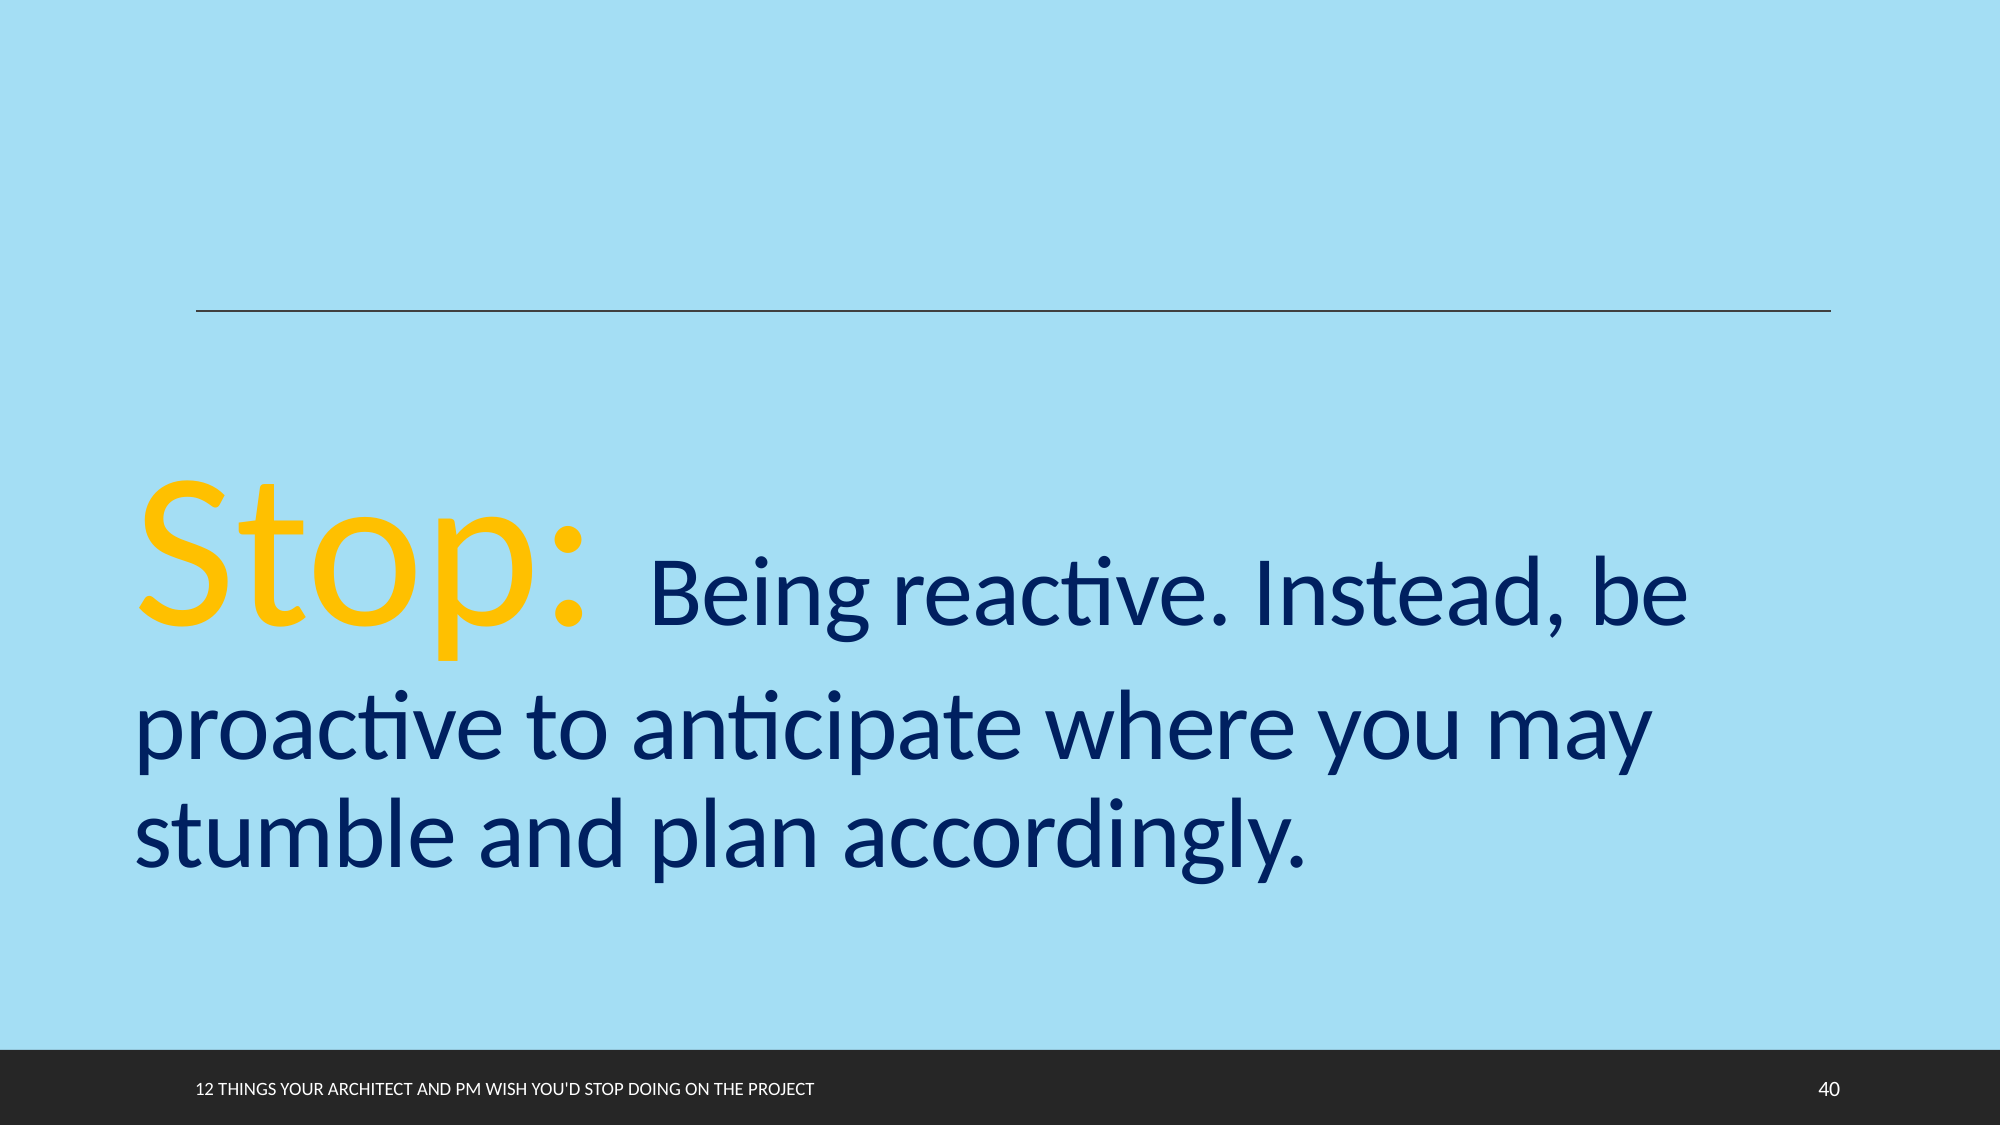

# Stop: Being reactive. Instead, be proactive to anticipate where you may stumble and plan accordingly.
12 things your Architect and PM wish you'd stop doing on the project
40